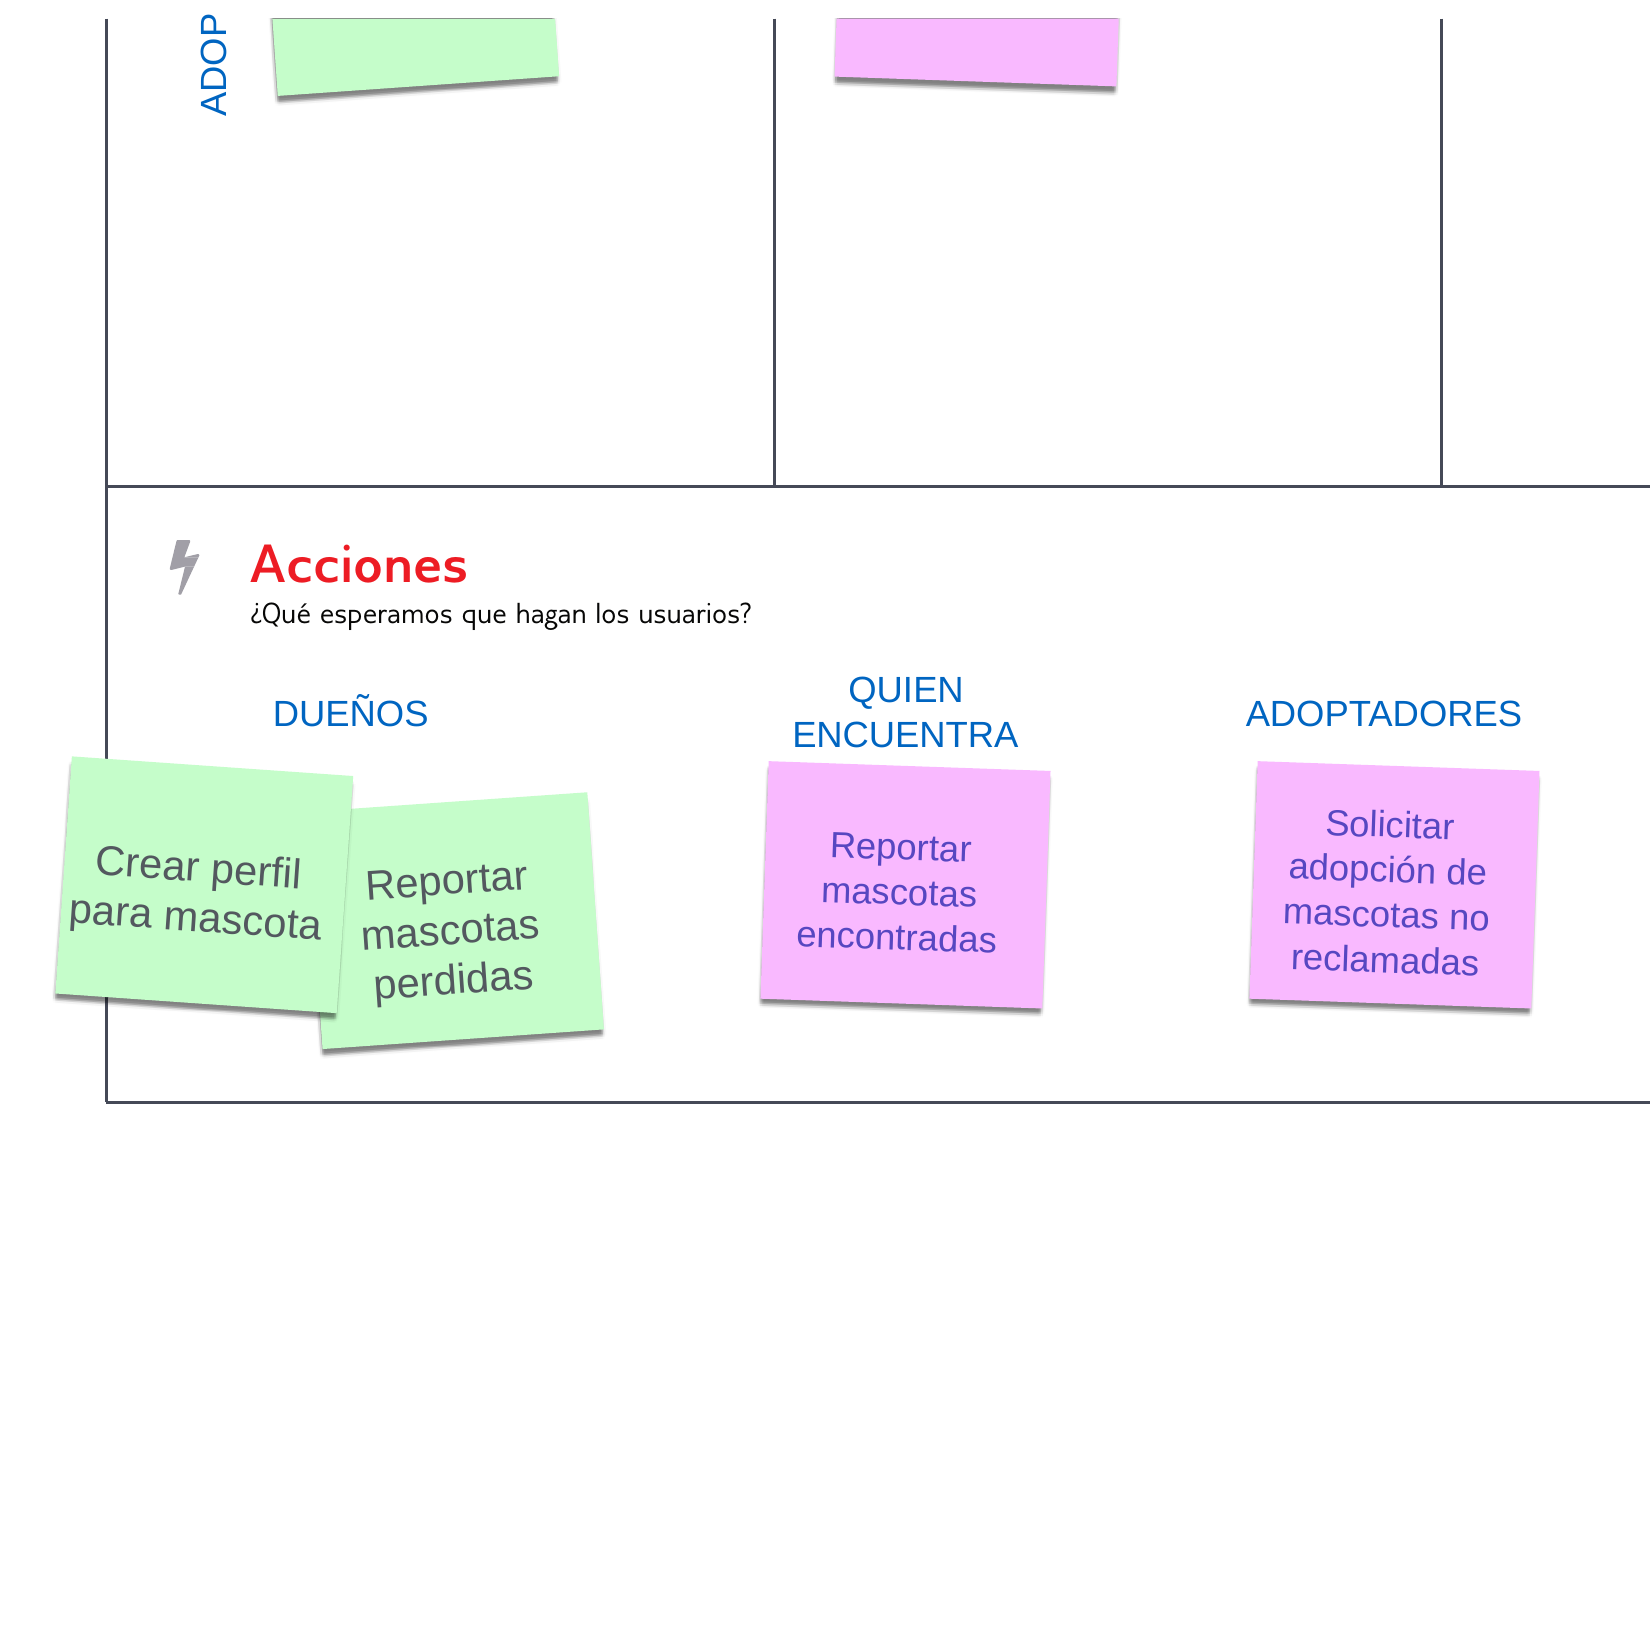

ADOP

# Acciones
¿Qué esperamos que hagan los usuarios?

QUIEN
ENCUENTRA
DUEÑOS
ADOPTADORES

Solicitar
Reportar
Crear perfil
adopción de
Reportar
mascotas
para mascota
mascotas no
mascotas
encontradas
reclamadas
perdidas